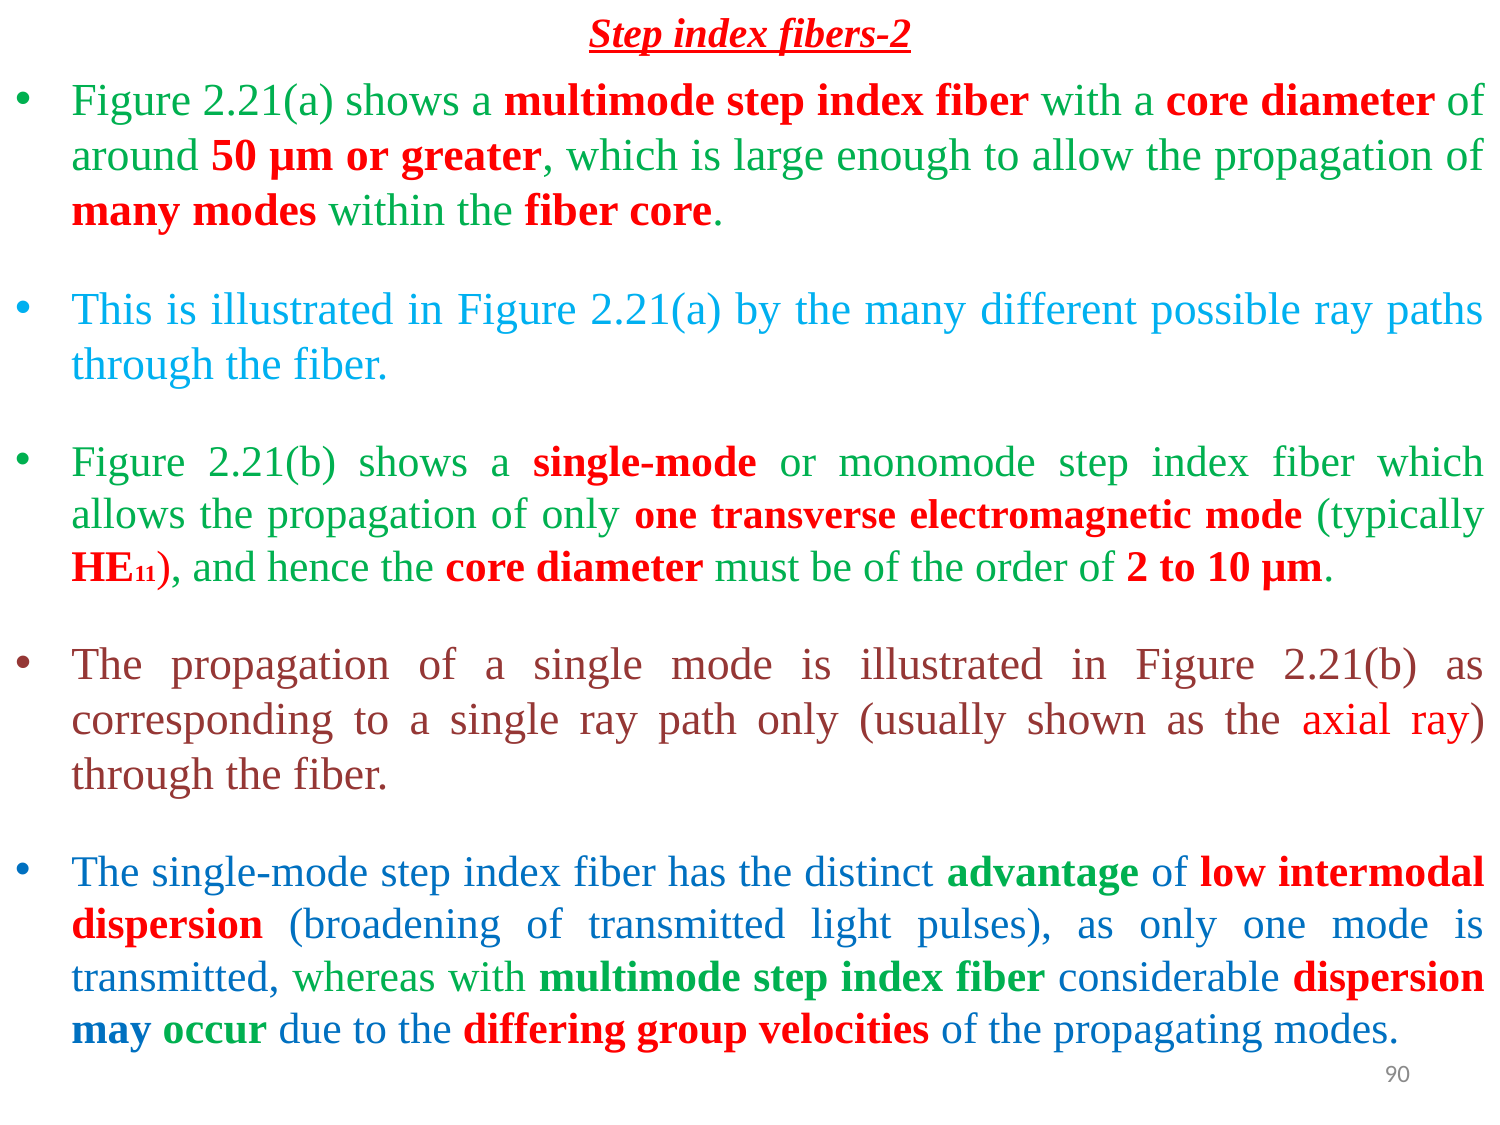

# Step index fibers-2
Figure 2.21(a) shows a multimode step index fiber with a core diameter of around 50 μm or greater, which is large enough to allow the propagation of many modes within the fiber core.

This is illustrated in Figure 2.21(a) by the many different possible ray paths through the fiber.

Figure 2.21(b) shows a single-mode or monomode step index fiber which allows the propagation of only one transverse electromagnetic mode (typically HE11), and hence the core diameter must be of the order of 2 to 10 μm.

The propagation of a single mode is illustrated in Figure 2.21(b) as corresponding to a single ray path only (usually shown as the axial ray) through the fiber.

The single-mode step index fiber has the distinct advantage of low intermodal dispersion (broadening of transmitted light pulses), as only one mode is transmitted, whereas with multimode step index fiber considerable dispersion may occur due to the differing group velocities of the propagating modes.

90